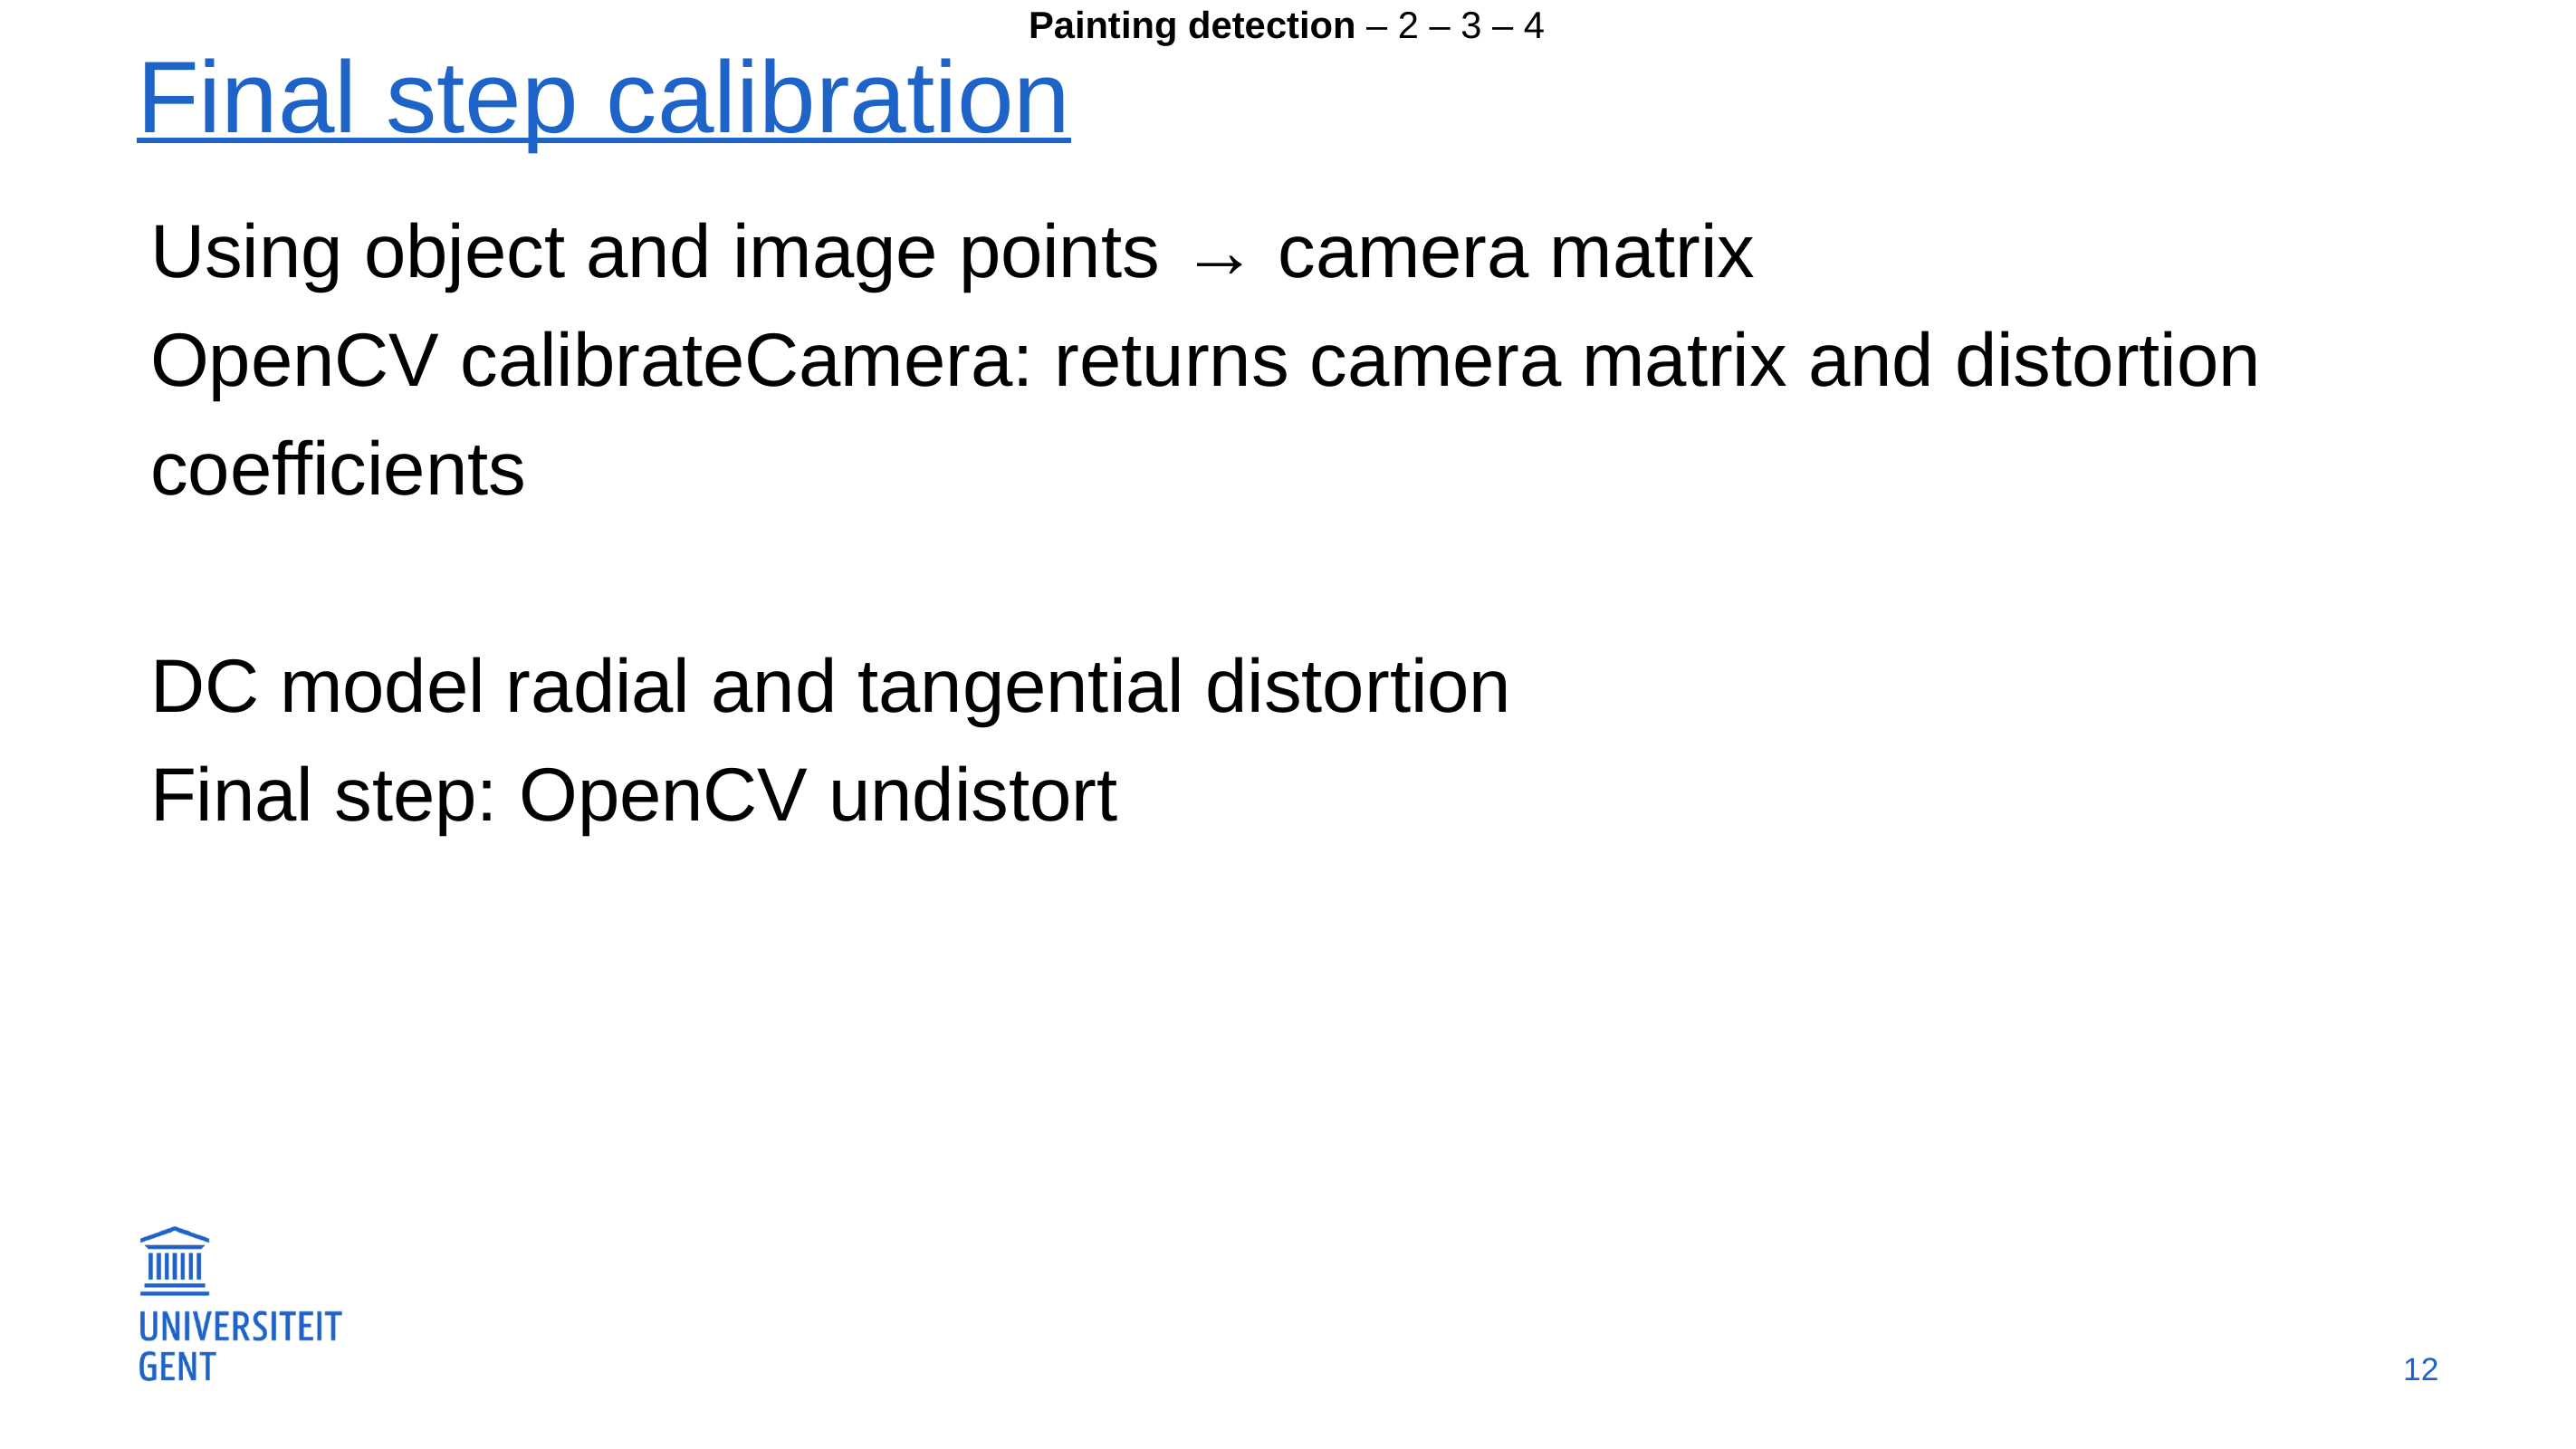

Painting detection – 2 – 3 – 4
# Final step calibration
Using object and image points → camera matrix
OpenCV calibrateCamera: returns camera matrix and distortion coefficients

DC model radial and tangential distortion
Final step: OpenCV undistort
12